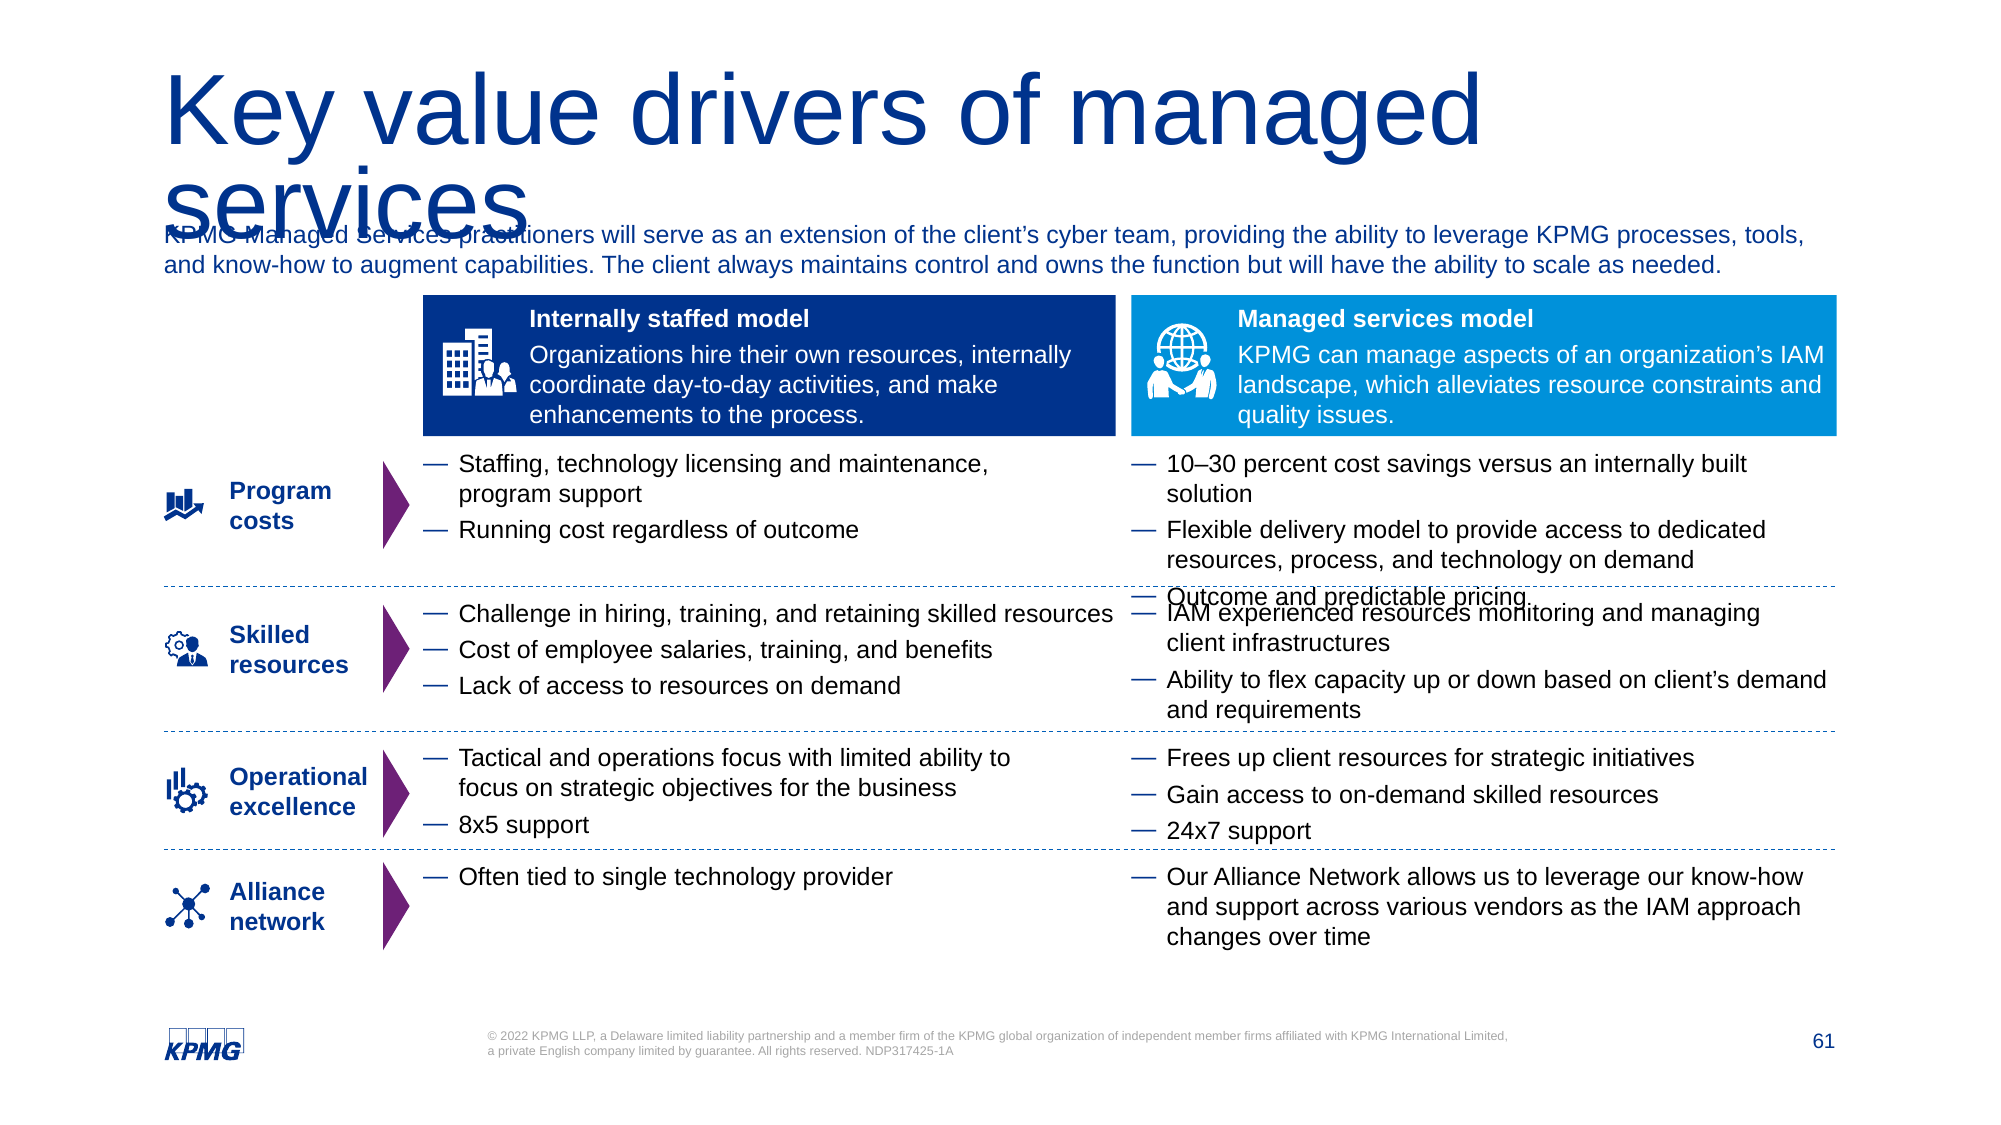

# Key value drivers of managed services
KPMG Managed Services practitioners will serve as an extension of the client’s cyber team, providing the ability to leverage KPMG processes, tools, and know-how to augment capabilities. The client always maintains control and owns the function but will have the ability to scale as needed.
Internally staffed model
Organizations hire their own resources, internally coordinate day-to-day activities, and make enhancements to the process.
Managed services model
KPMG can manage aspects of an organization’s IAM landscape, which alleviates resource constraints and quality issues.

Staffing, technology licensing and maintenance,
program support
Running cost regardless of outcome
10–30 percent cost savings versus an internally built solution
Flexible delivery model to provide access to dedicated resources, process, and technology on demand
Outcome and predictable pricing
Program
costs

Challenge in hiring, training, and retaining skilled resources
Cost of employee salaries, training, and benefits
Lack of access to resources on demand
IAM experienced resources monitoring and managing
client infrastructures
Ability to flex capacity up or down based on client’s demand and requirements
Skilled
resources

Tactical and operations focus with limited ability to
focus on strategic objectives for the business
8x5 support
Frees up client resources for strategic initiatives
Gain access to on-demand skilled resources
24x7 support
Operational excellence

Often tied to single technology provider
Our Alliance Network allows us to leverage our know-how and support across various vendors as the IAM approach changes over time
Alliance network